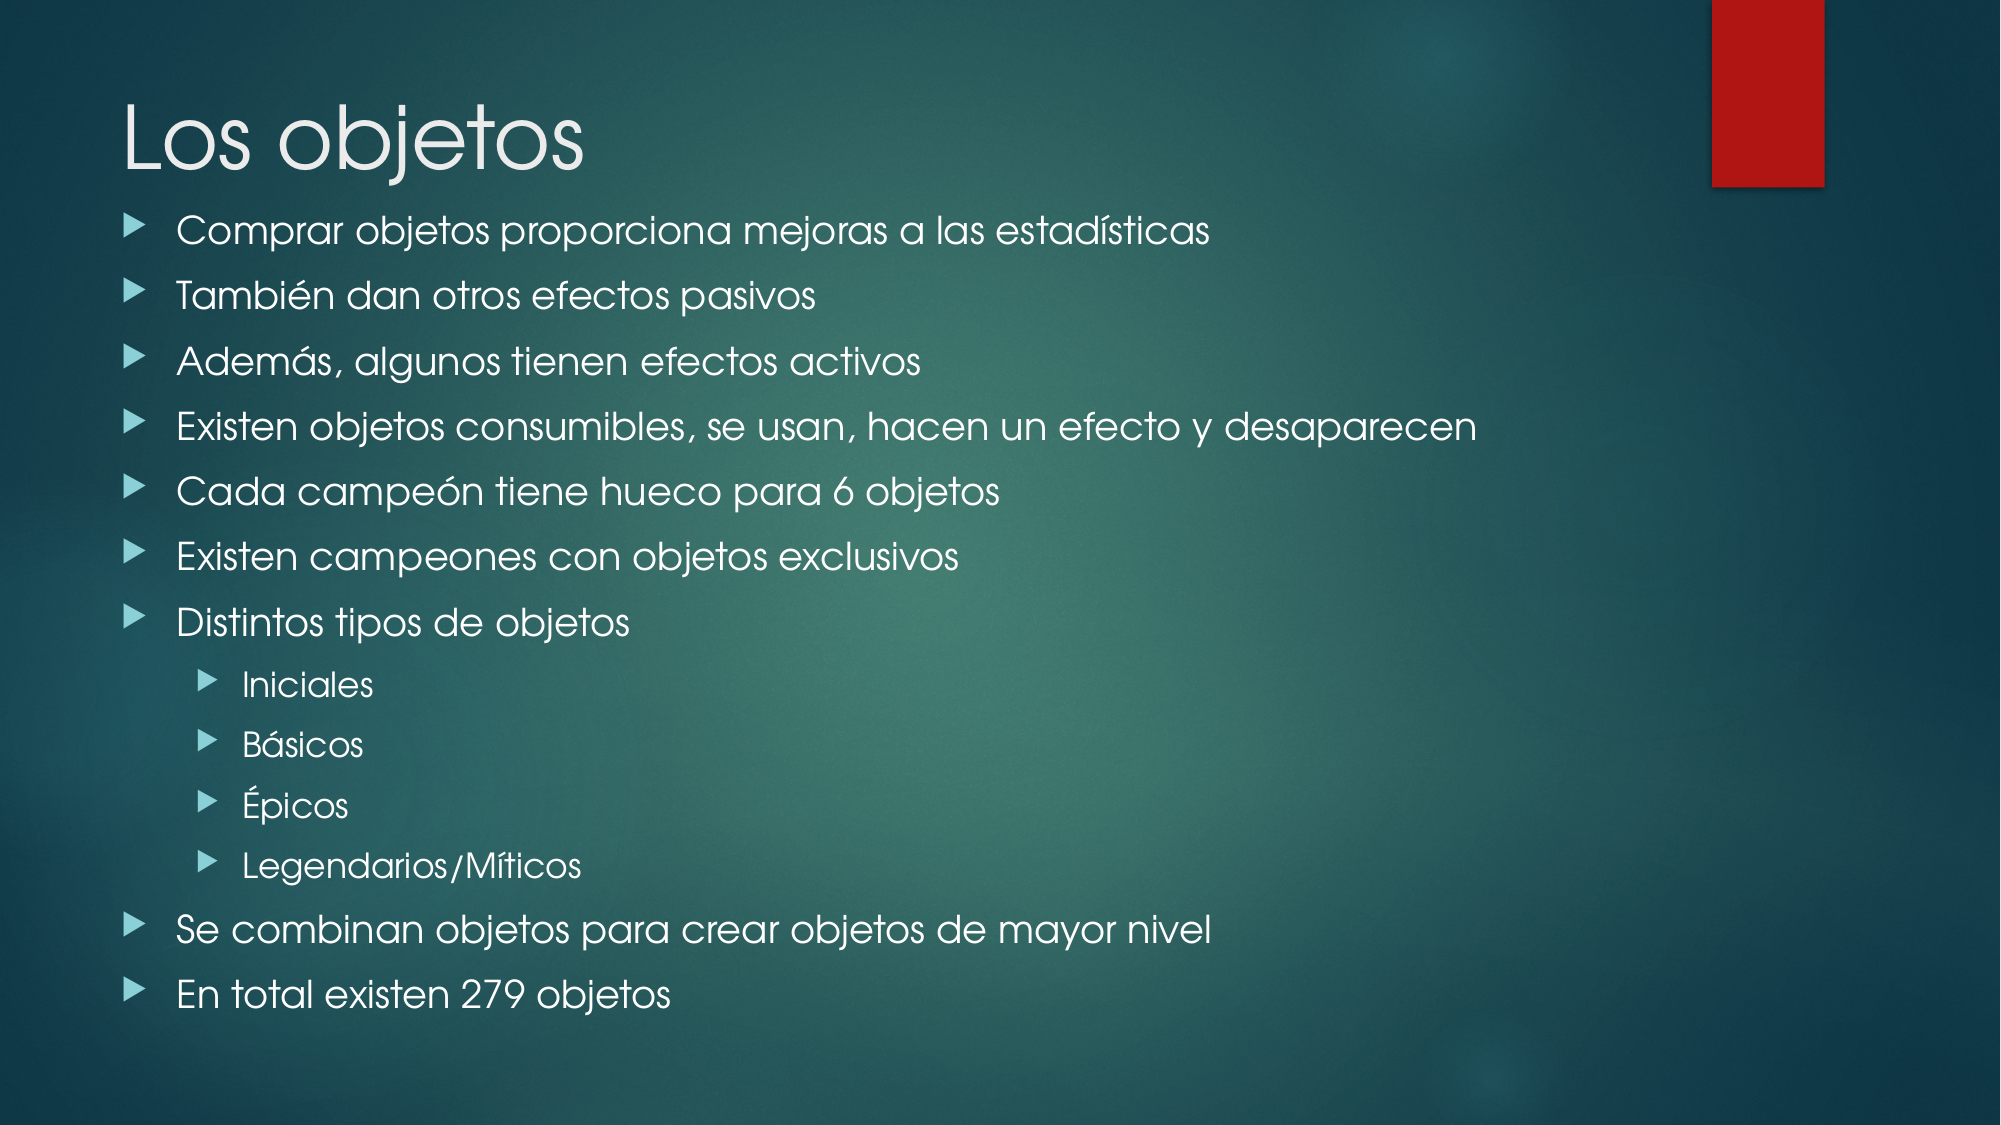

# Los objetos
Comprar objetos proporciona mejoras a las estadísticas
También dan otros efectos pasivos
Además, algunos tienen efectos activos
Existen objetos consumibles, se usan, hacen un efecto y desaparecen
Cada campeón tiene hueco para 6 objetos
Existen campeones con objetos exclusivos
Distintos tipos de objetos
Iniciales
Básicos
Épicos
Legendarios/Míticos
Se combinan objetos para crear objetos de mayor nivel
En total existen 279 objetos